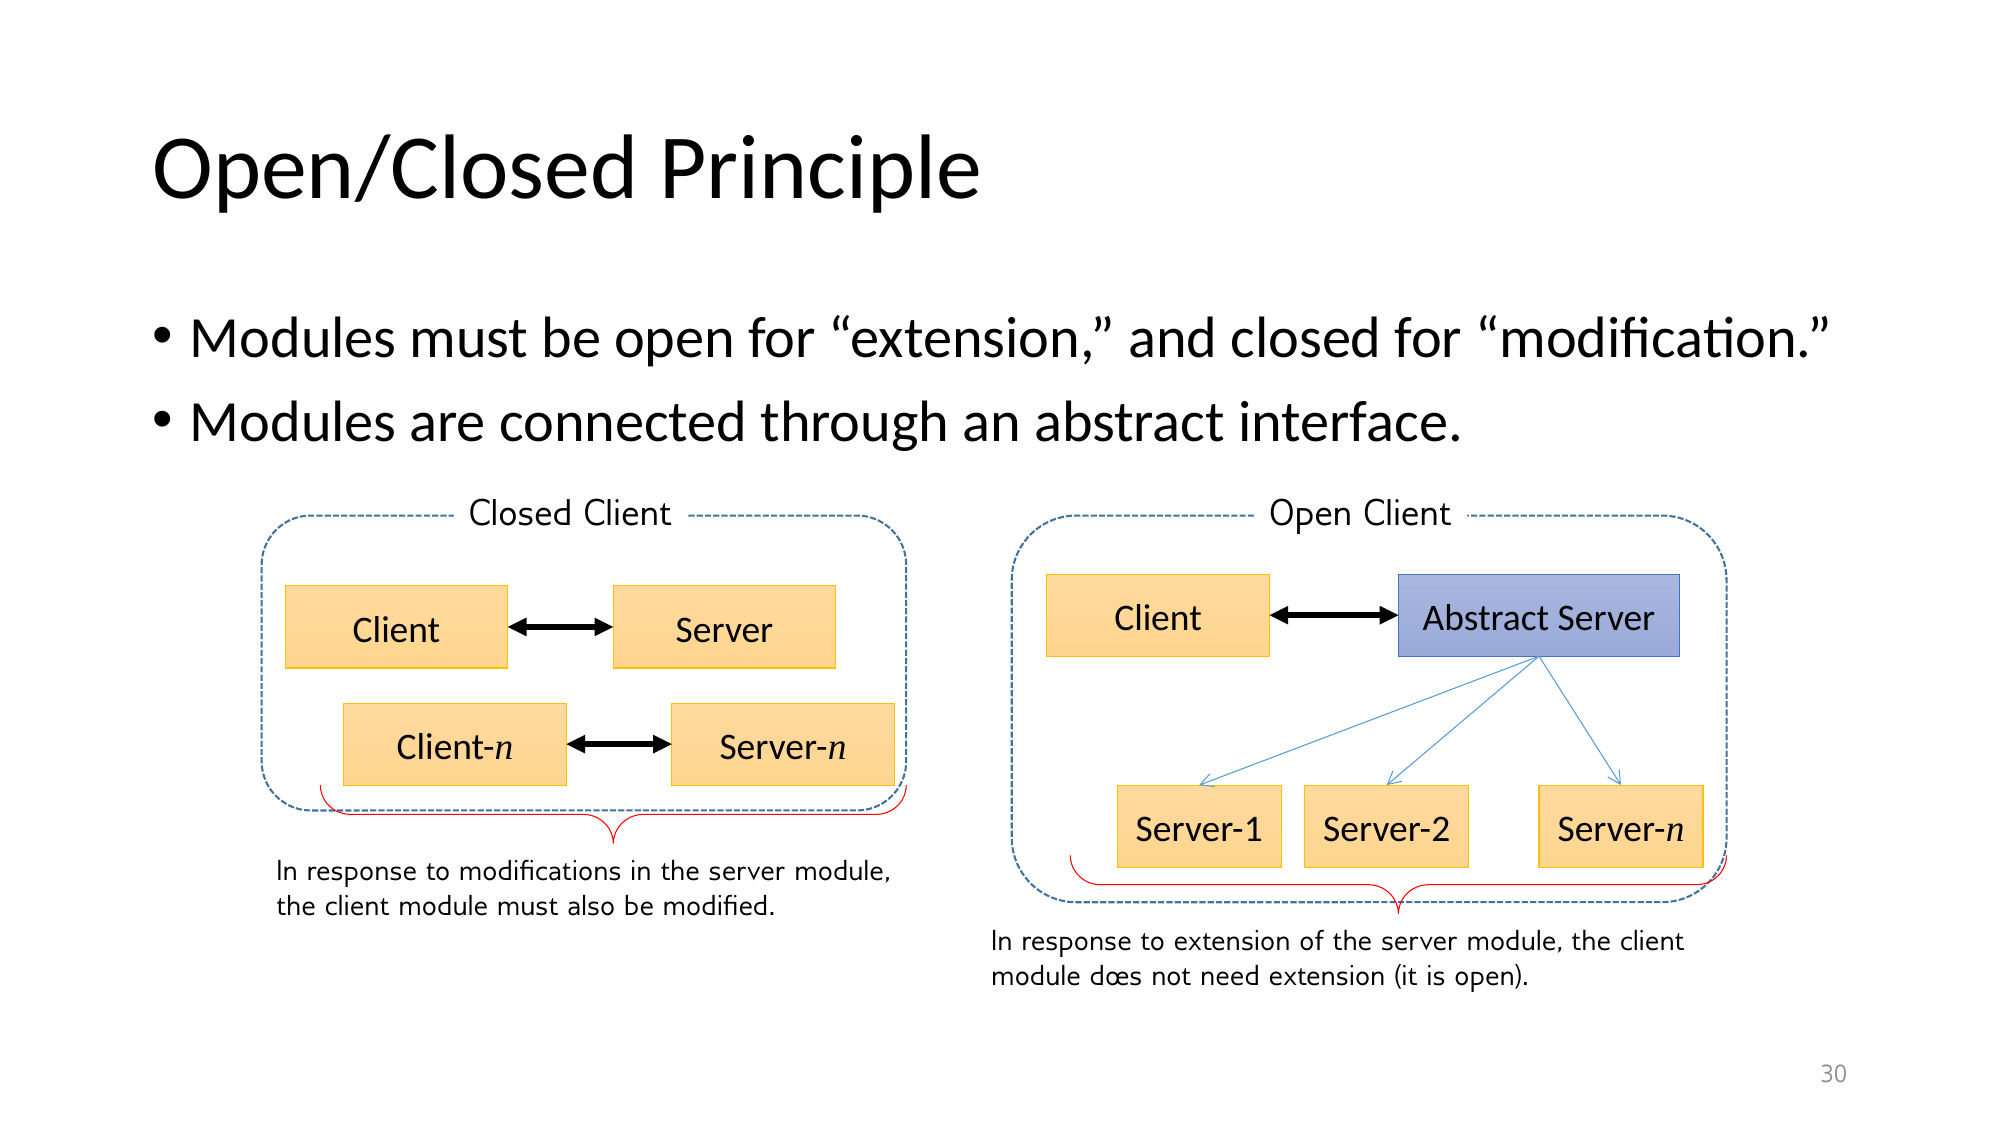

# Open/Closed Principle
Modules must be open for “extension,” and closed for “modification.”
Modules are connected through an abstract interface.

Closed Client
Open Client

Client
Abstract Server
Client
Server
Client-n
Server-n
Server-1
Server-2
Server-n
In response to modifications in the server module, the client module must also be modified.
In response to extension of the server module, the client module does not need extension (it is open).
30